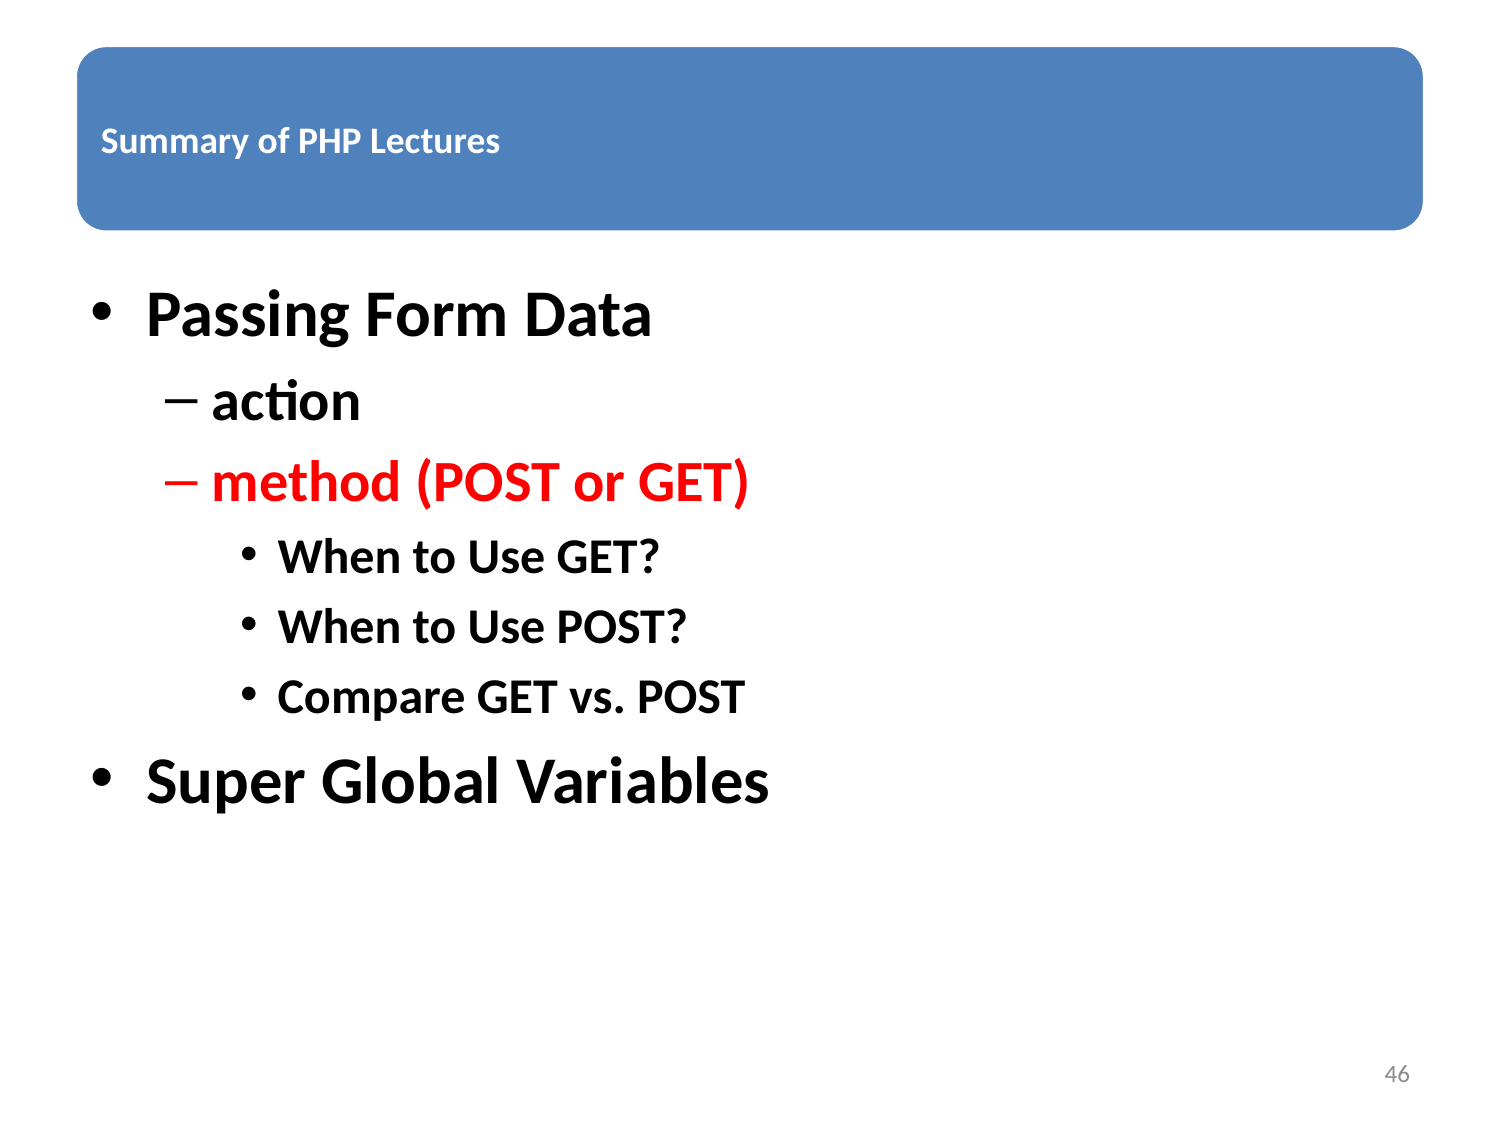

Summary of PHP Lectures
Passing Form Data
action
method (POST or GET)
When to Use GET?
When to Use POST?
Compare GET vs. POST
Super Global Variables

46